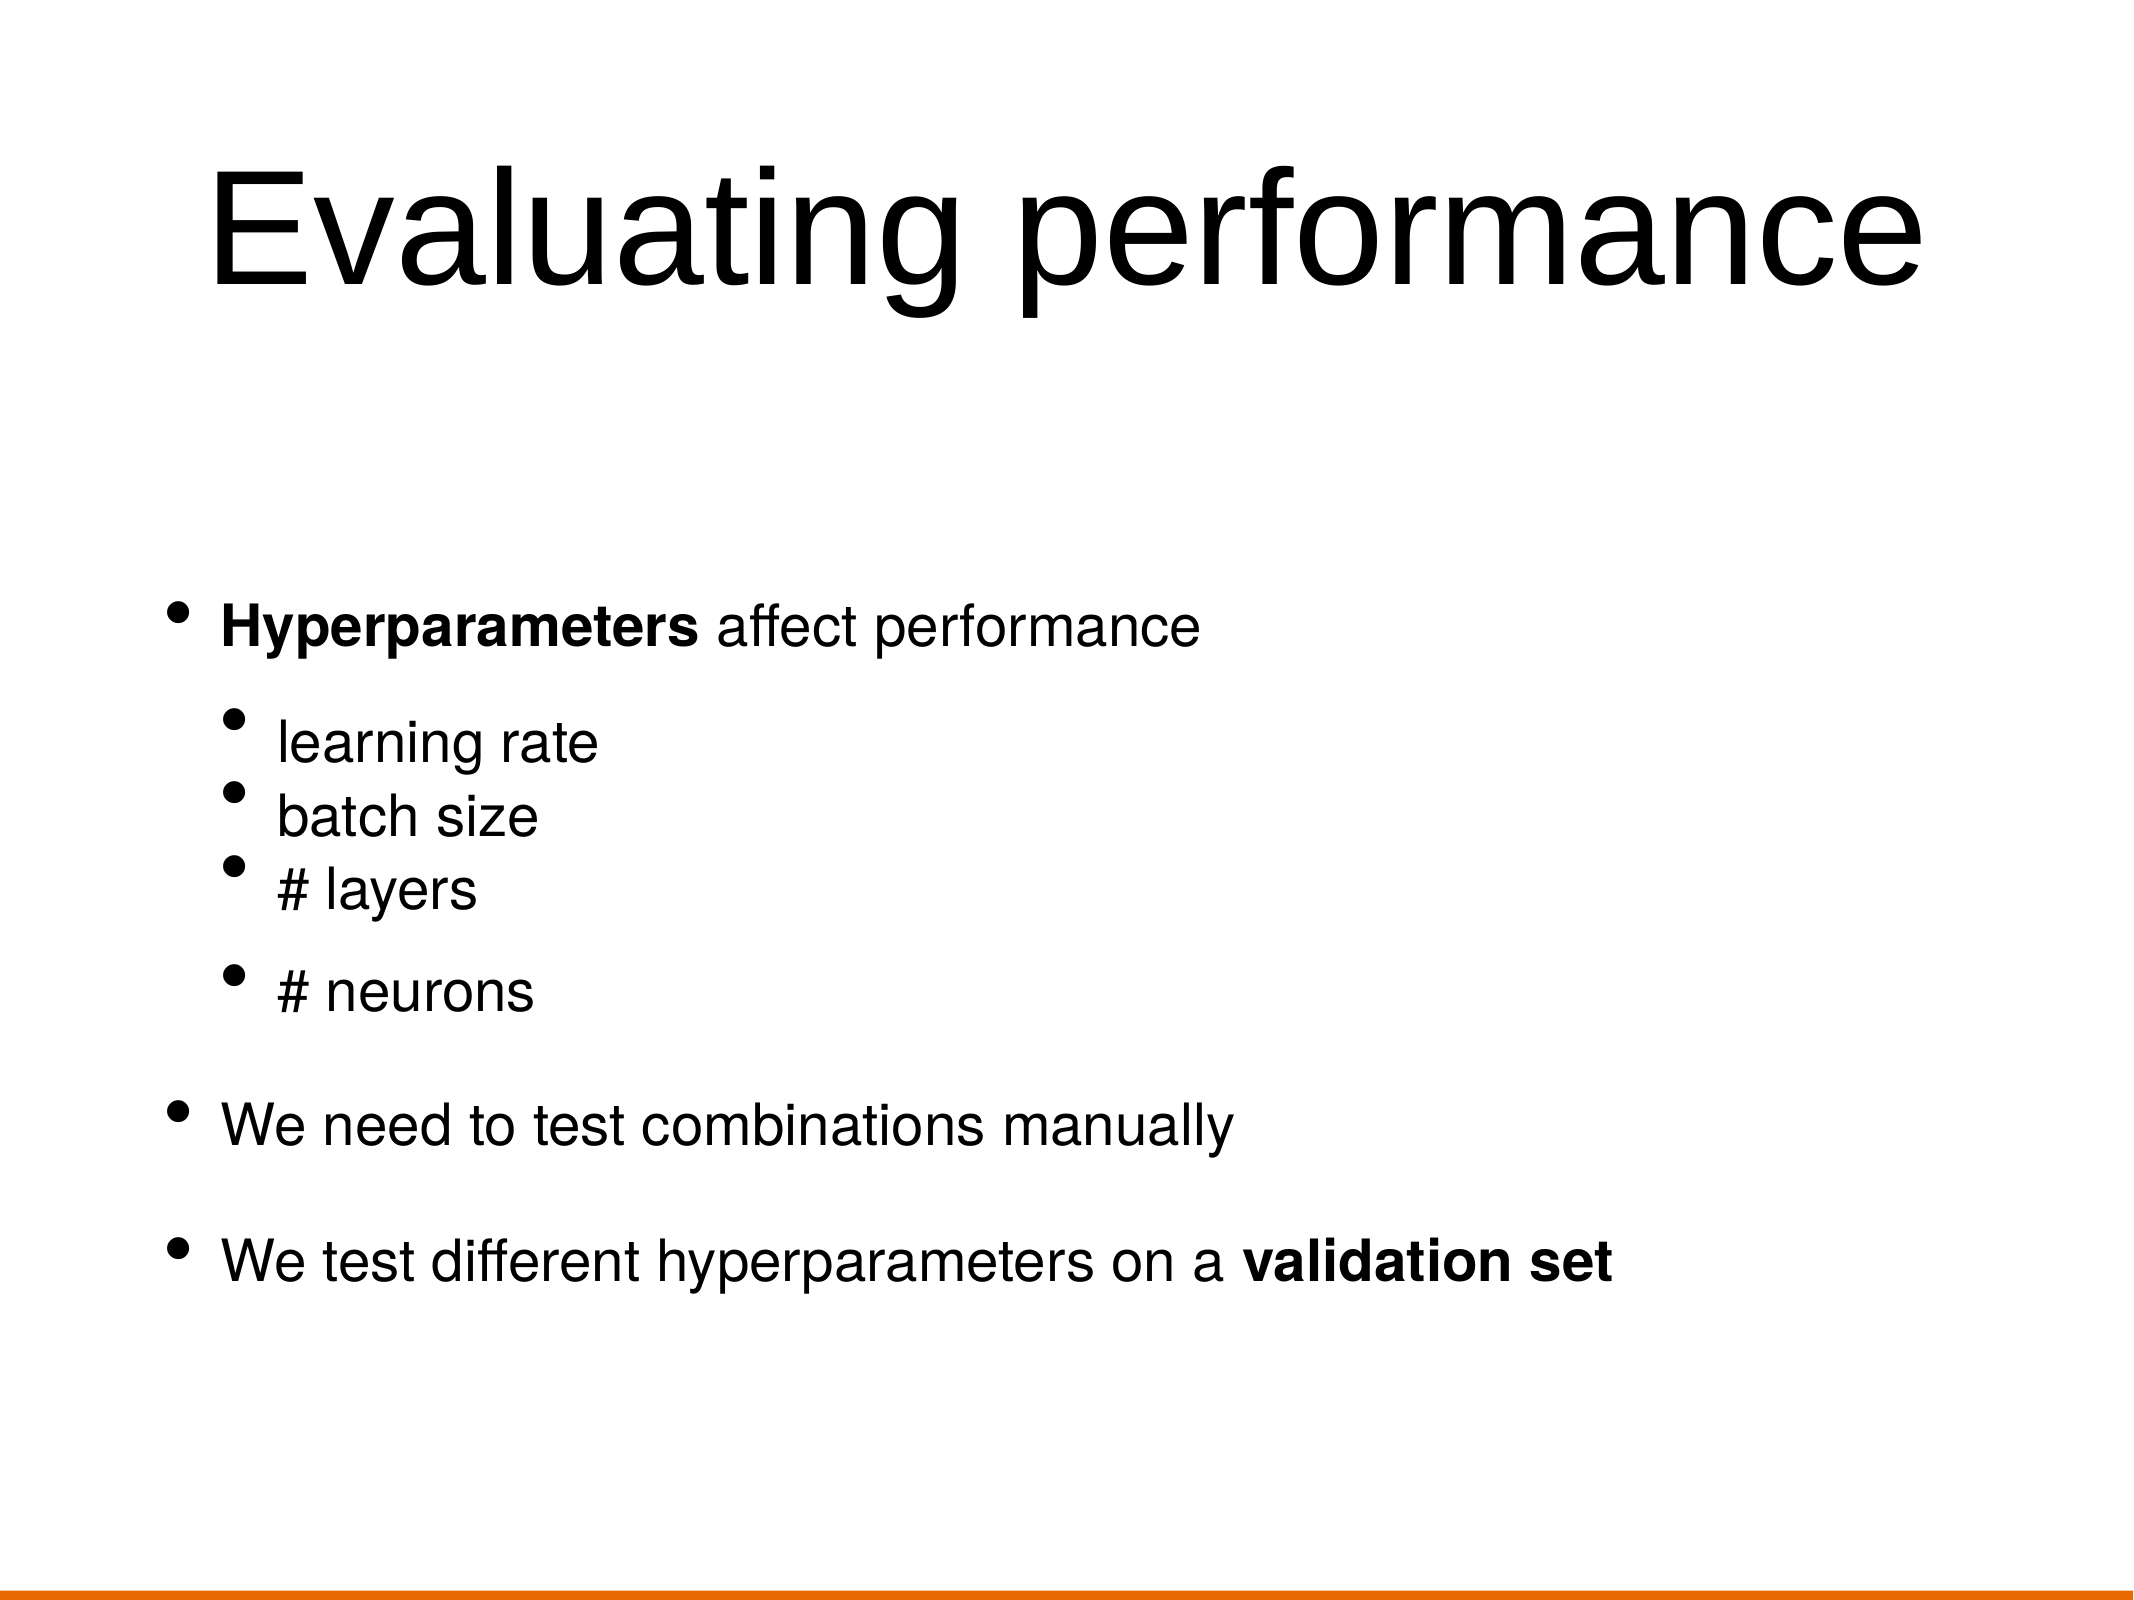

# Evaluating performance
Hyperparameters affect performance
learning rate
batch size
# layers
# neurons
We need to test combinations manually
We test different hyperparameters on a validation set